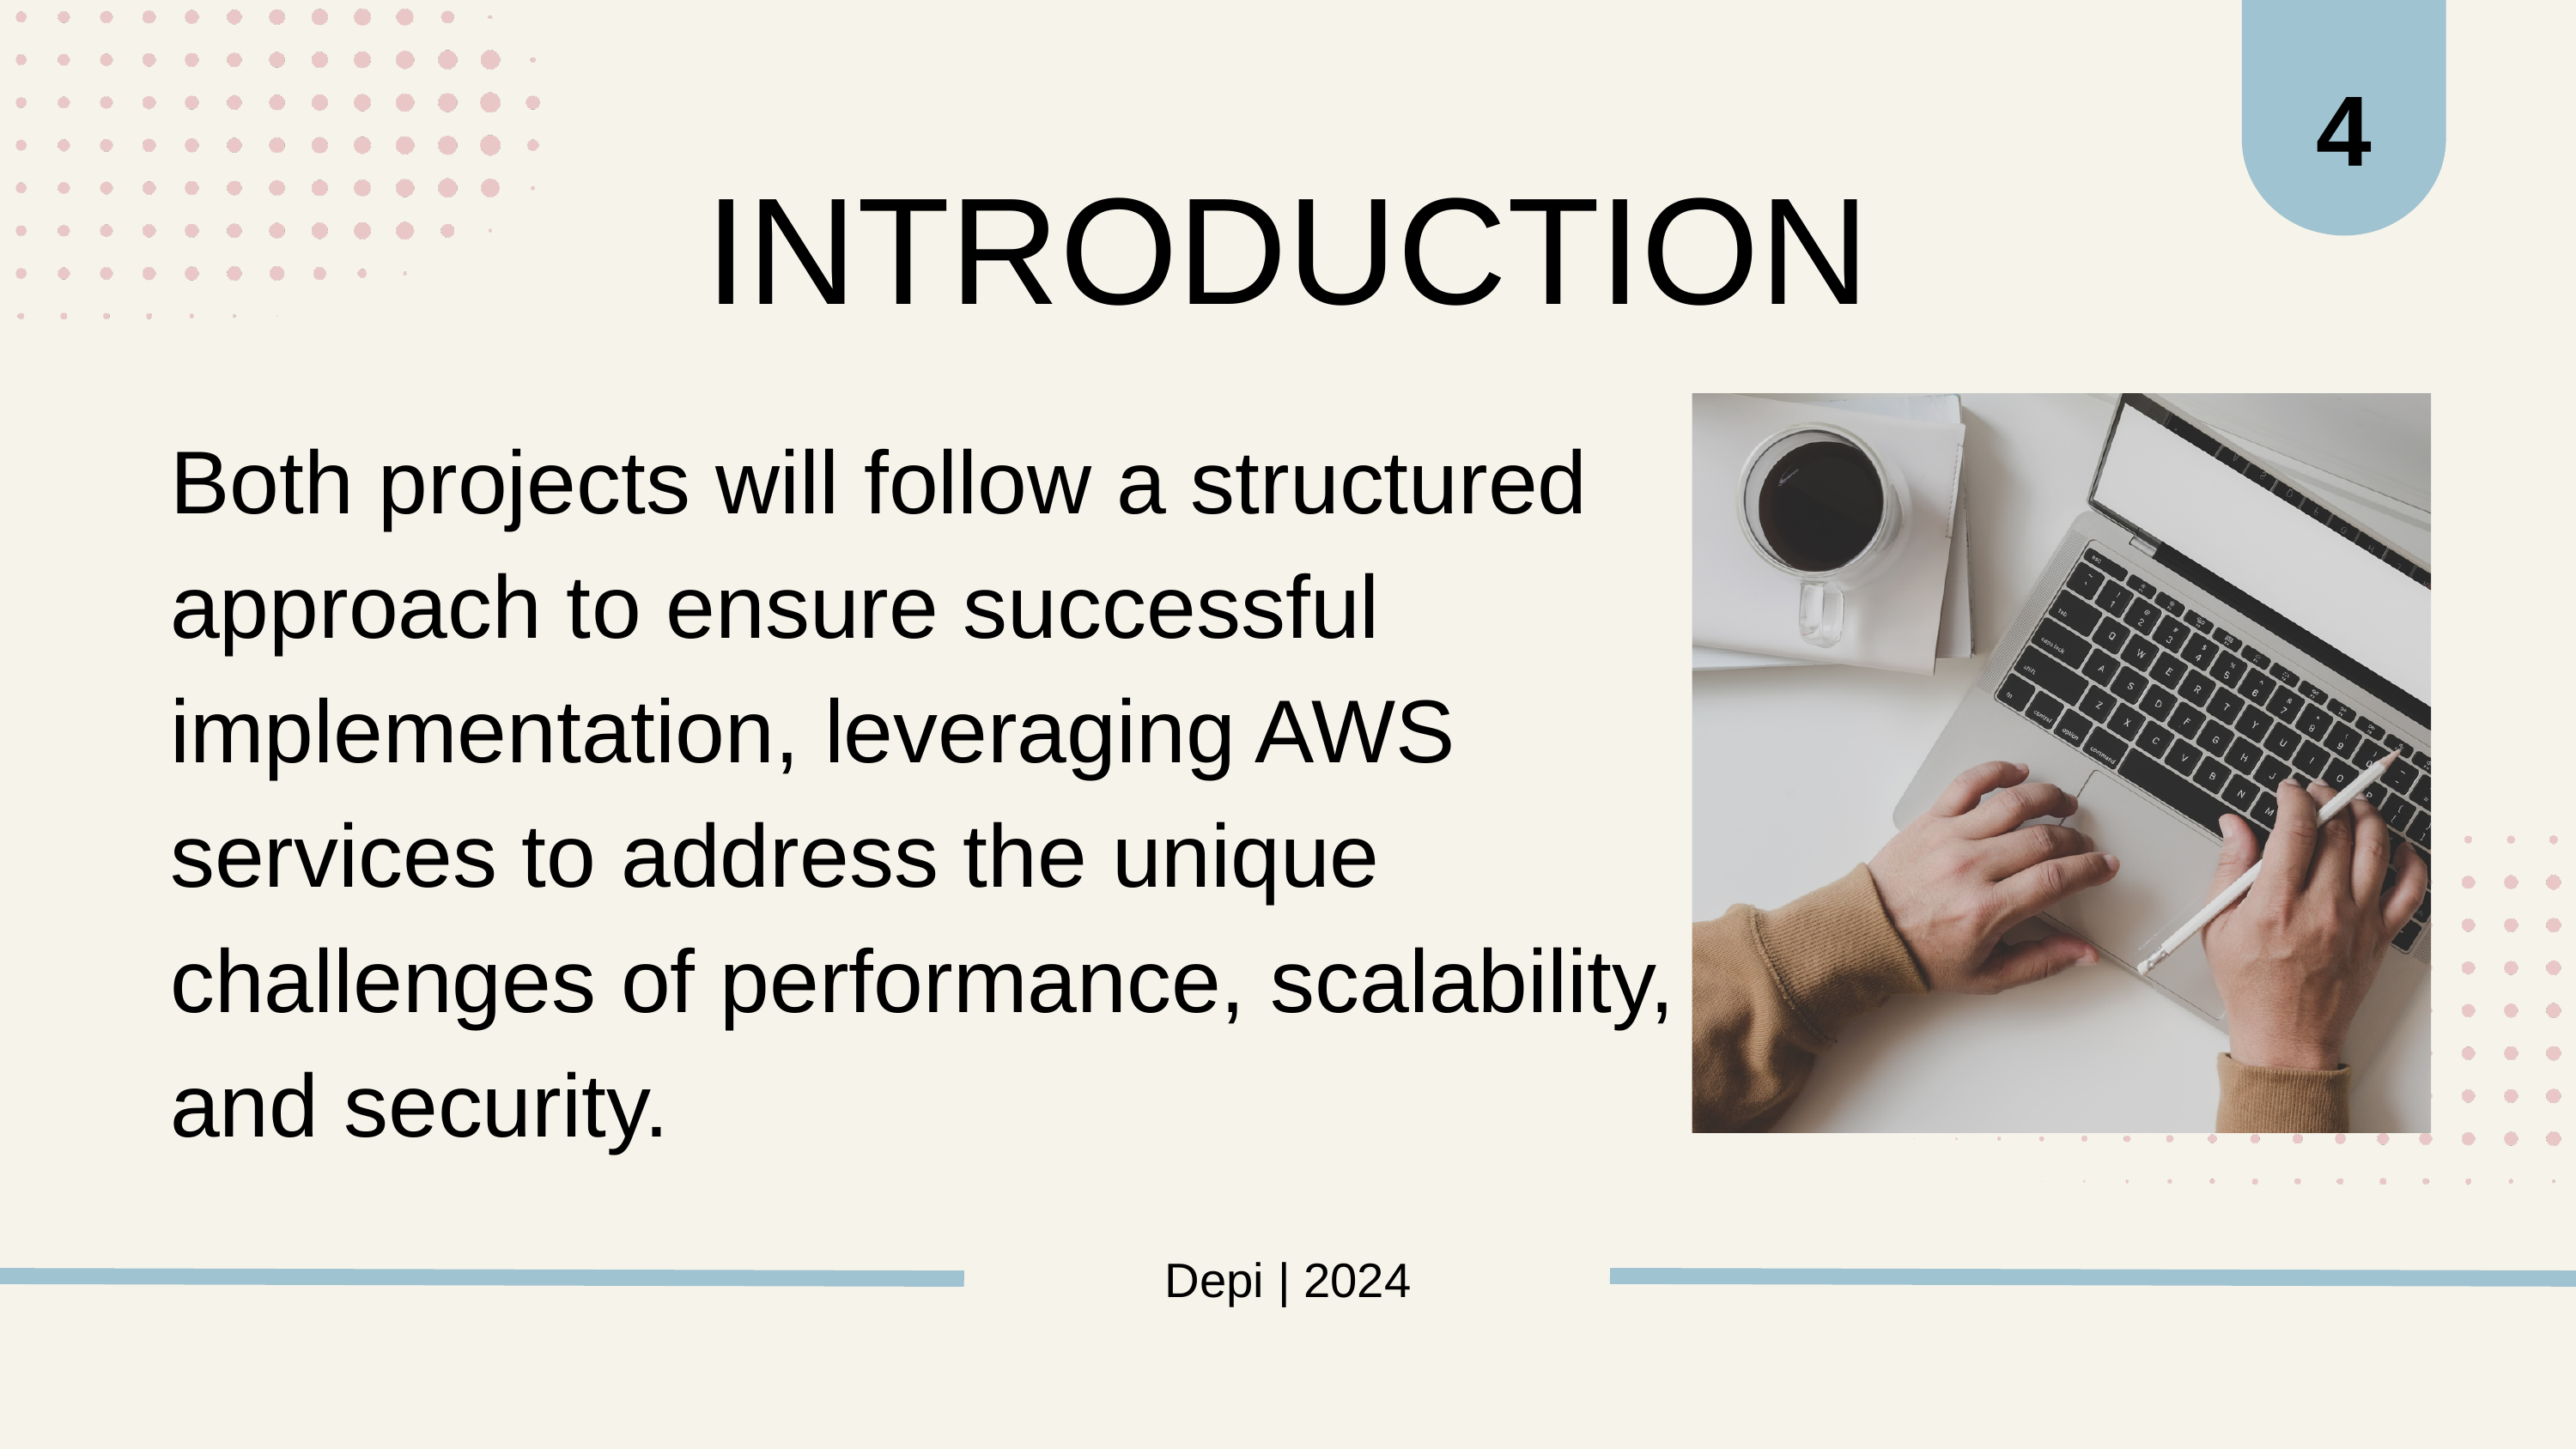

4

INTRODUCTION

Both projects will follow a structured approach to ensure successful implementation, leveraging AWS services to address the unique challenges of performance, scalability, and security.

Depi | 2024